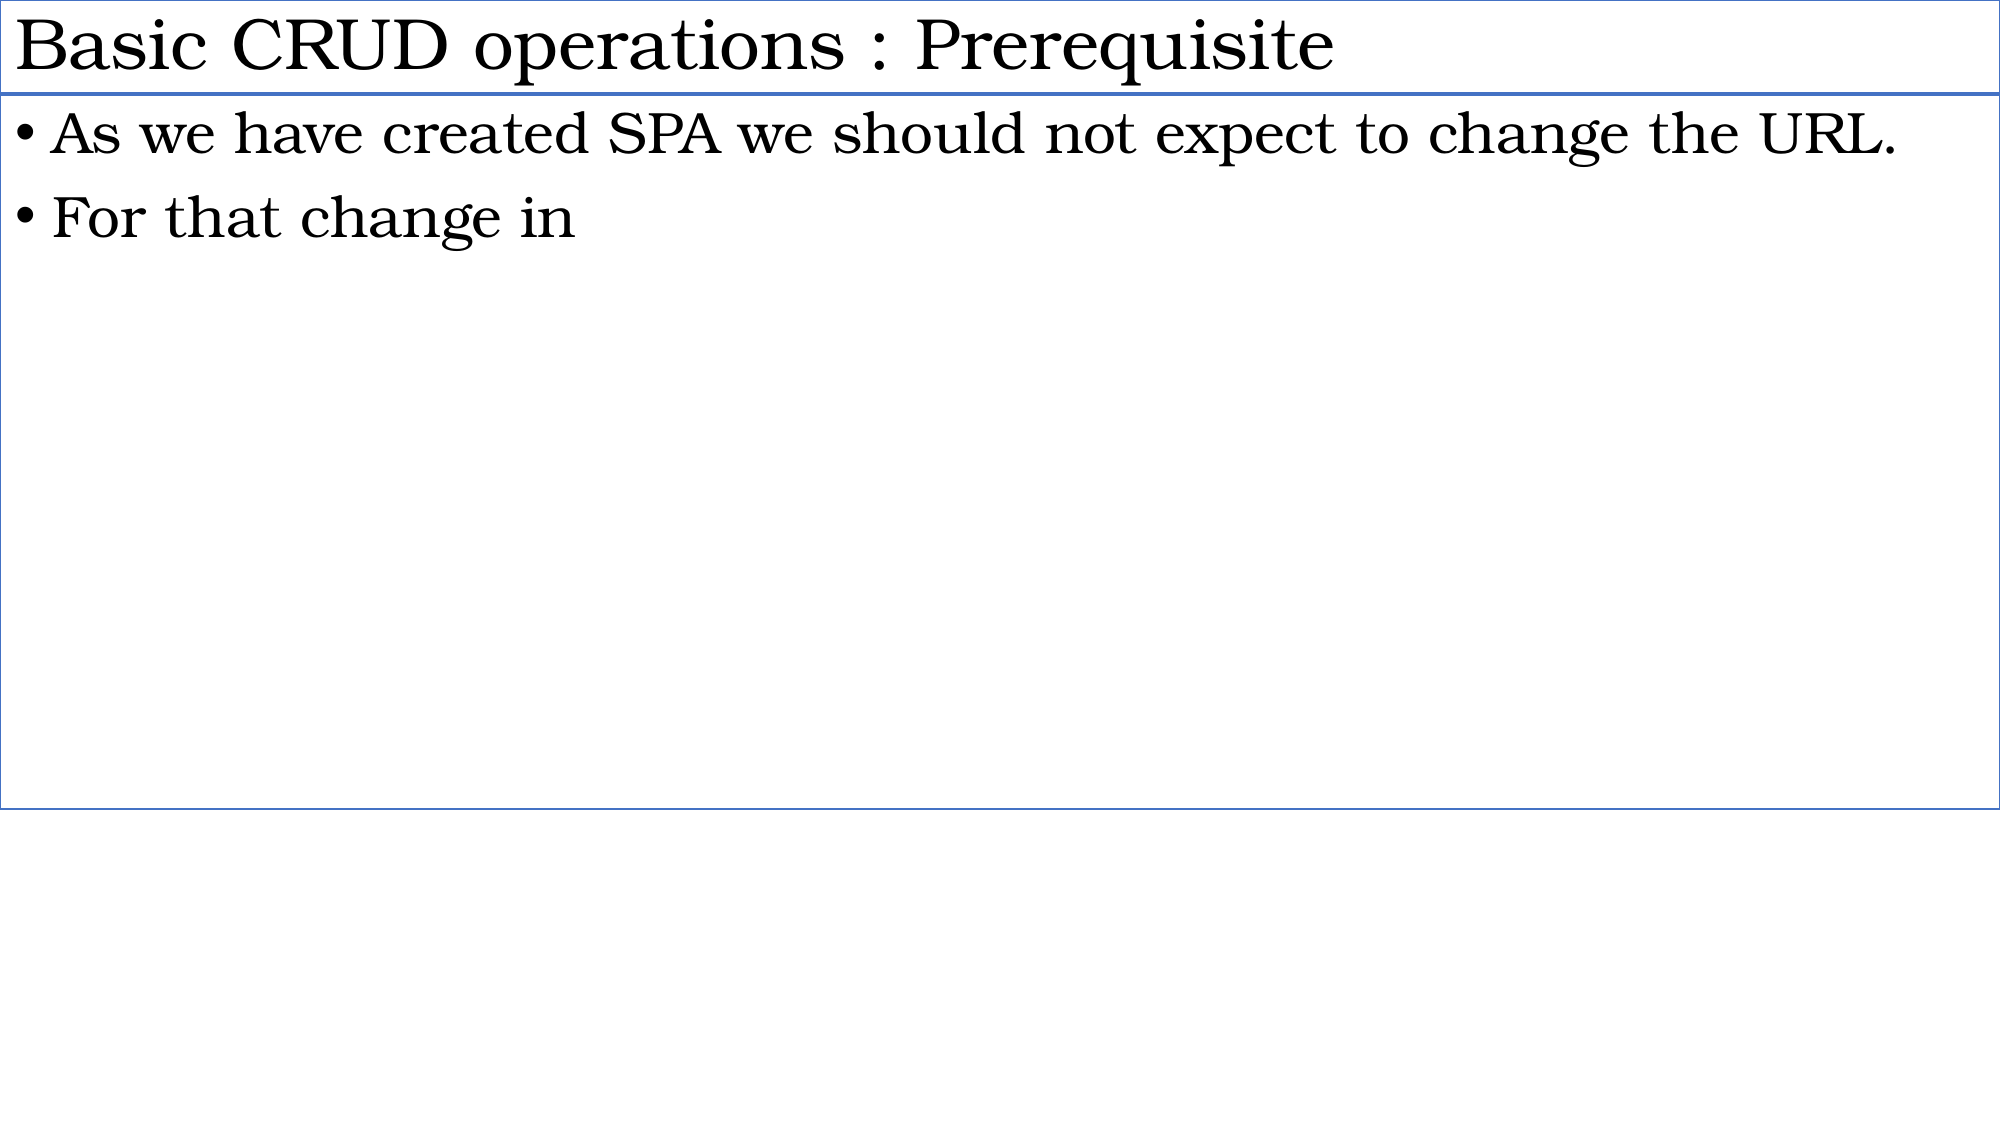

# Basic CRUD operations : Prerequisite
As we have created SPA we should not expect to change the URL.
For that change in